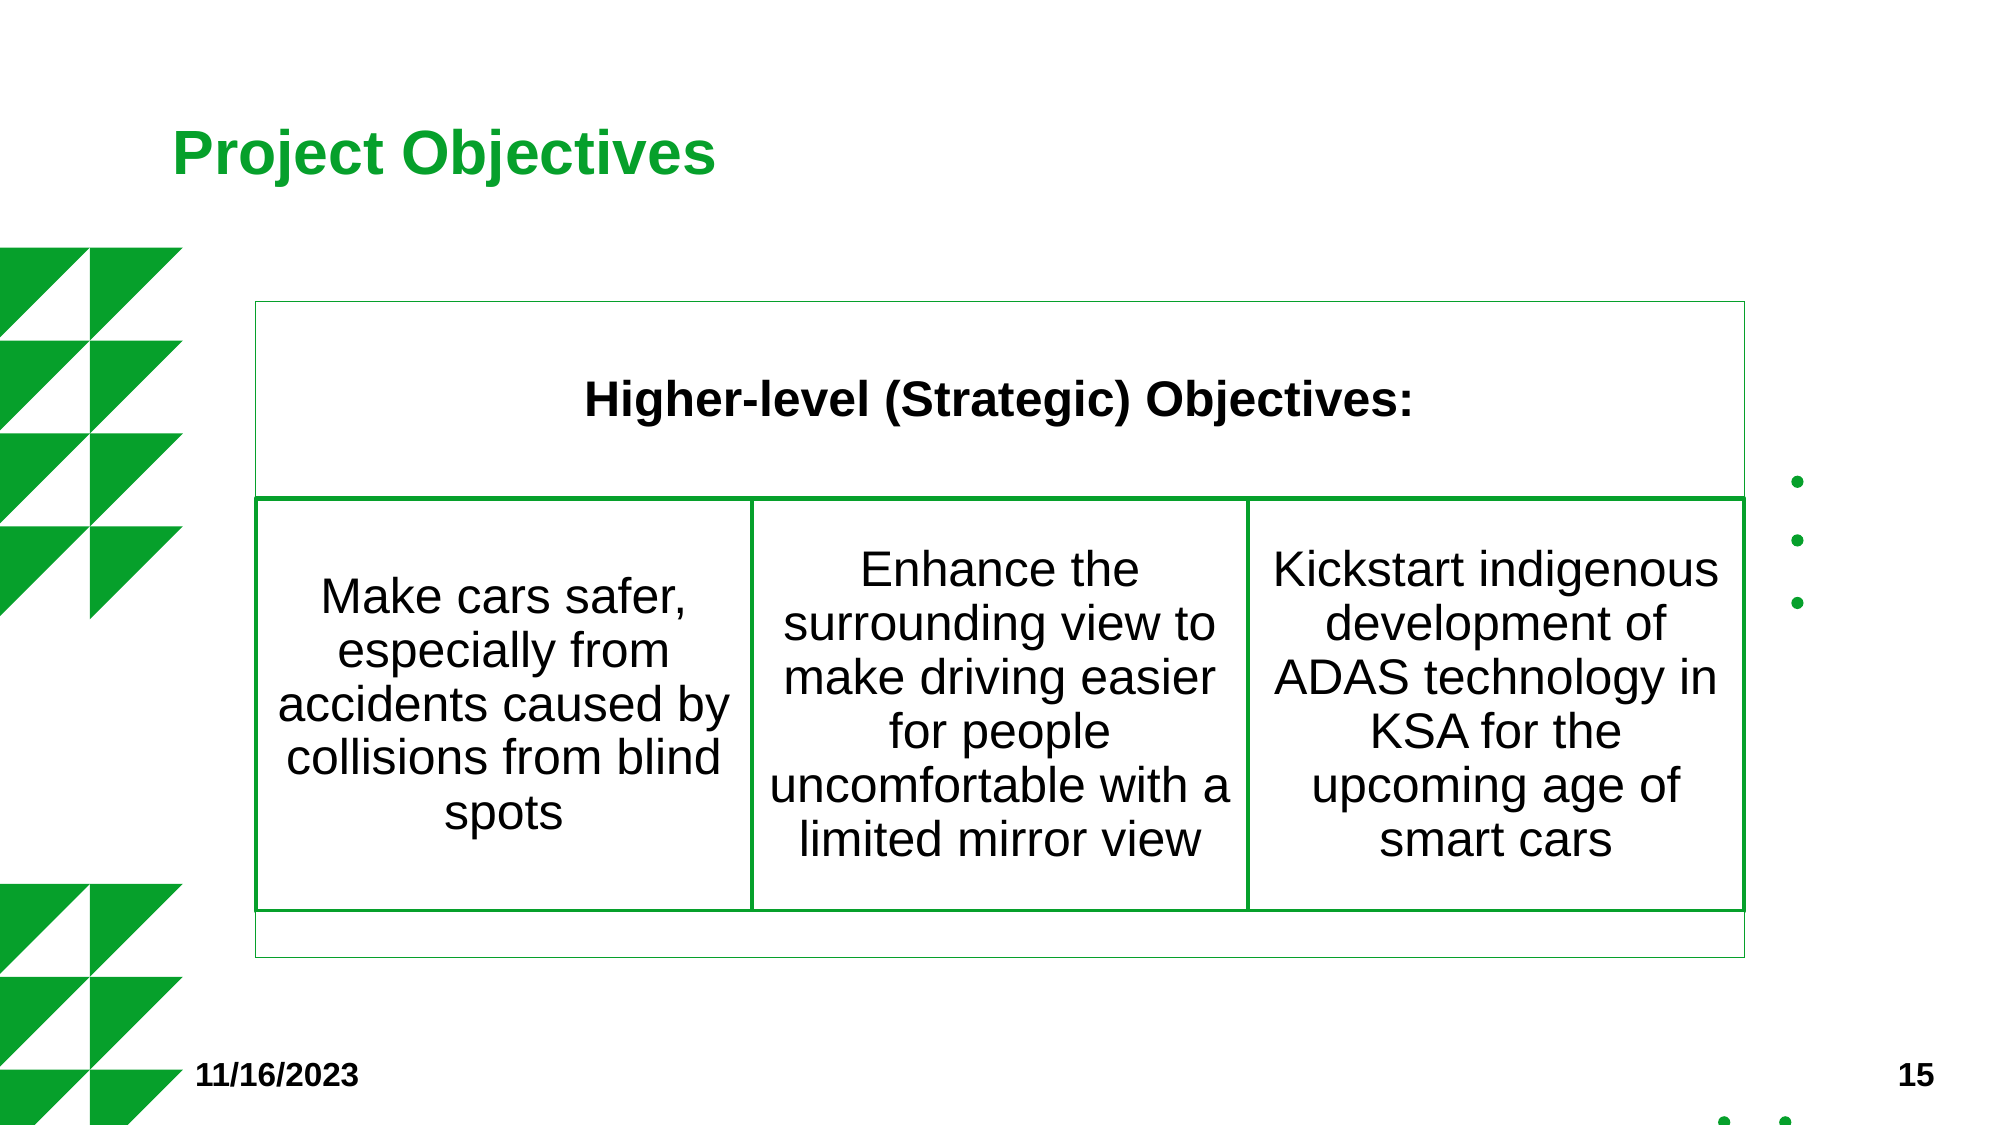

# Project Objectives
Higher-level (Strategic) Objectives:
Make cars safer, especially from accidents caused by collisions from blind spots
Enhance the surrounding view to make driving easier for people uncomfortable with a limited mirror view
Kickstart indigenous development of ADAS technology in KSA for the upcoming age of smart cars
11/16/2023
15
04
Project Design Specifications